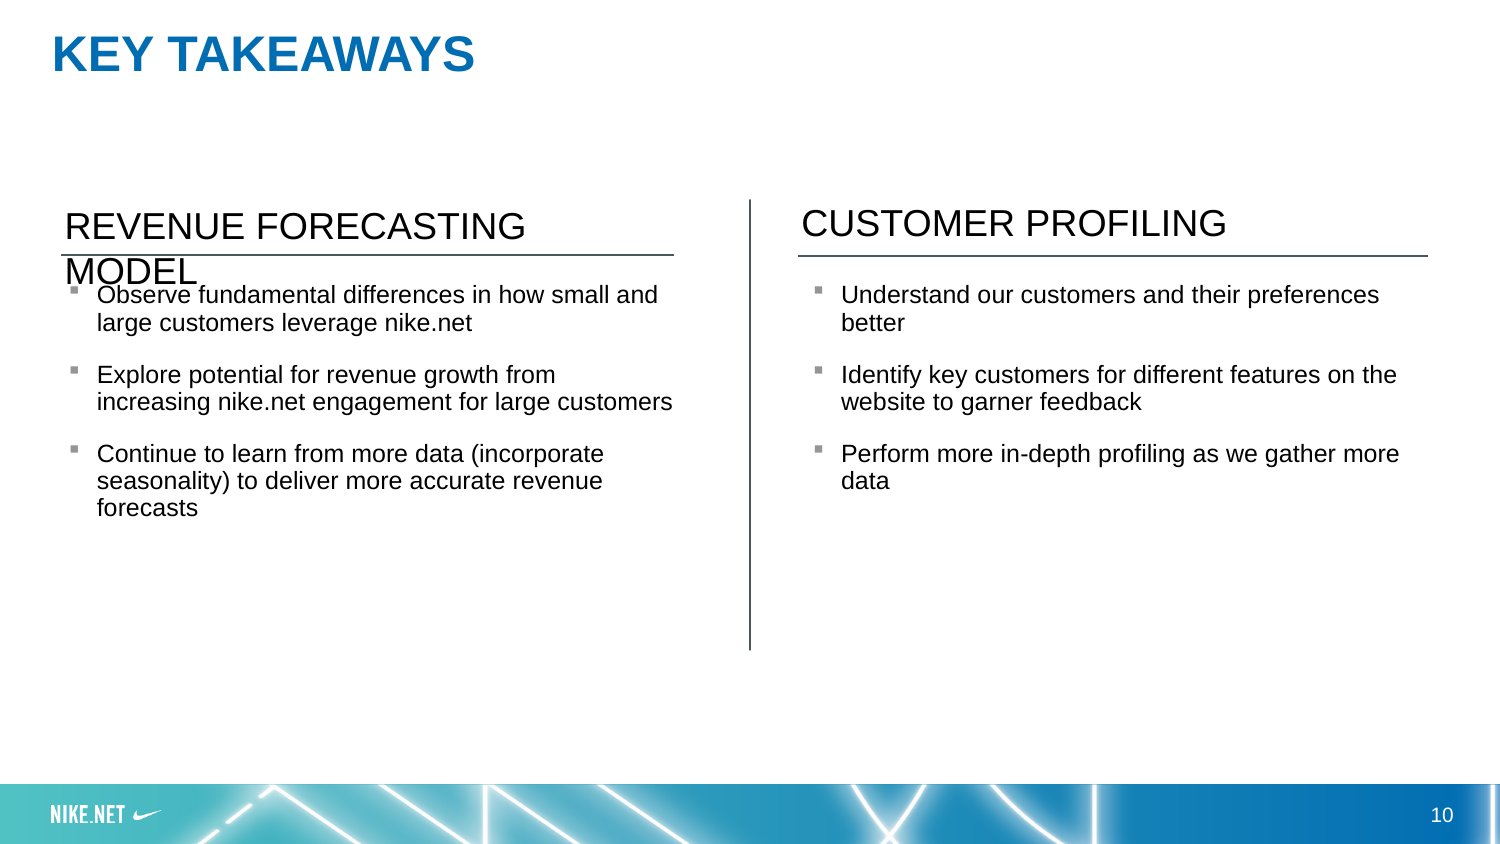

KEY TAKEAWAYS
CUSTOMER PROFILING
REVENUE FORECASTING MODEL

Observe fundamental differences in how small and large customers leverage nike.net
Explore potential for revenue growth from increasing nike.net engagement for large customers
Continue to learn from more data (incorporate seasonality) to deliver more accurate revenue forecasts
Understand our customers and their preferences better
Identify key customers for different features on the website to garner feedback
Perform more in-depth profiling as we gather more data